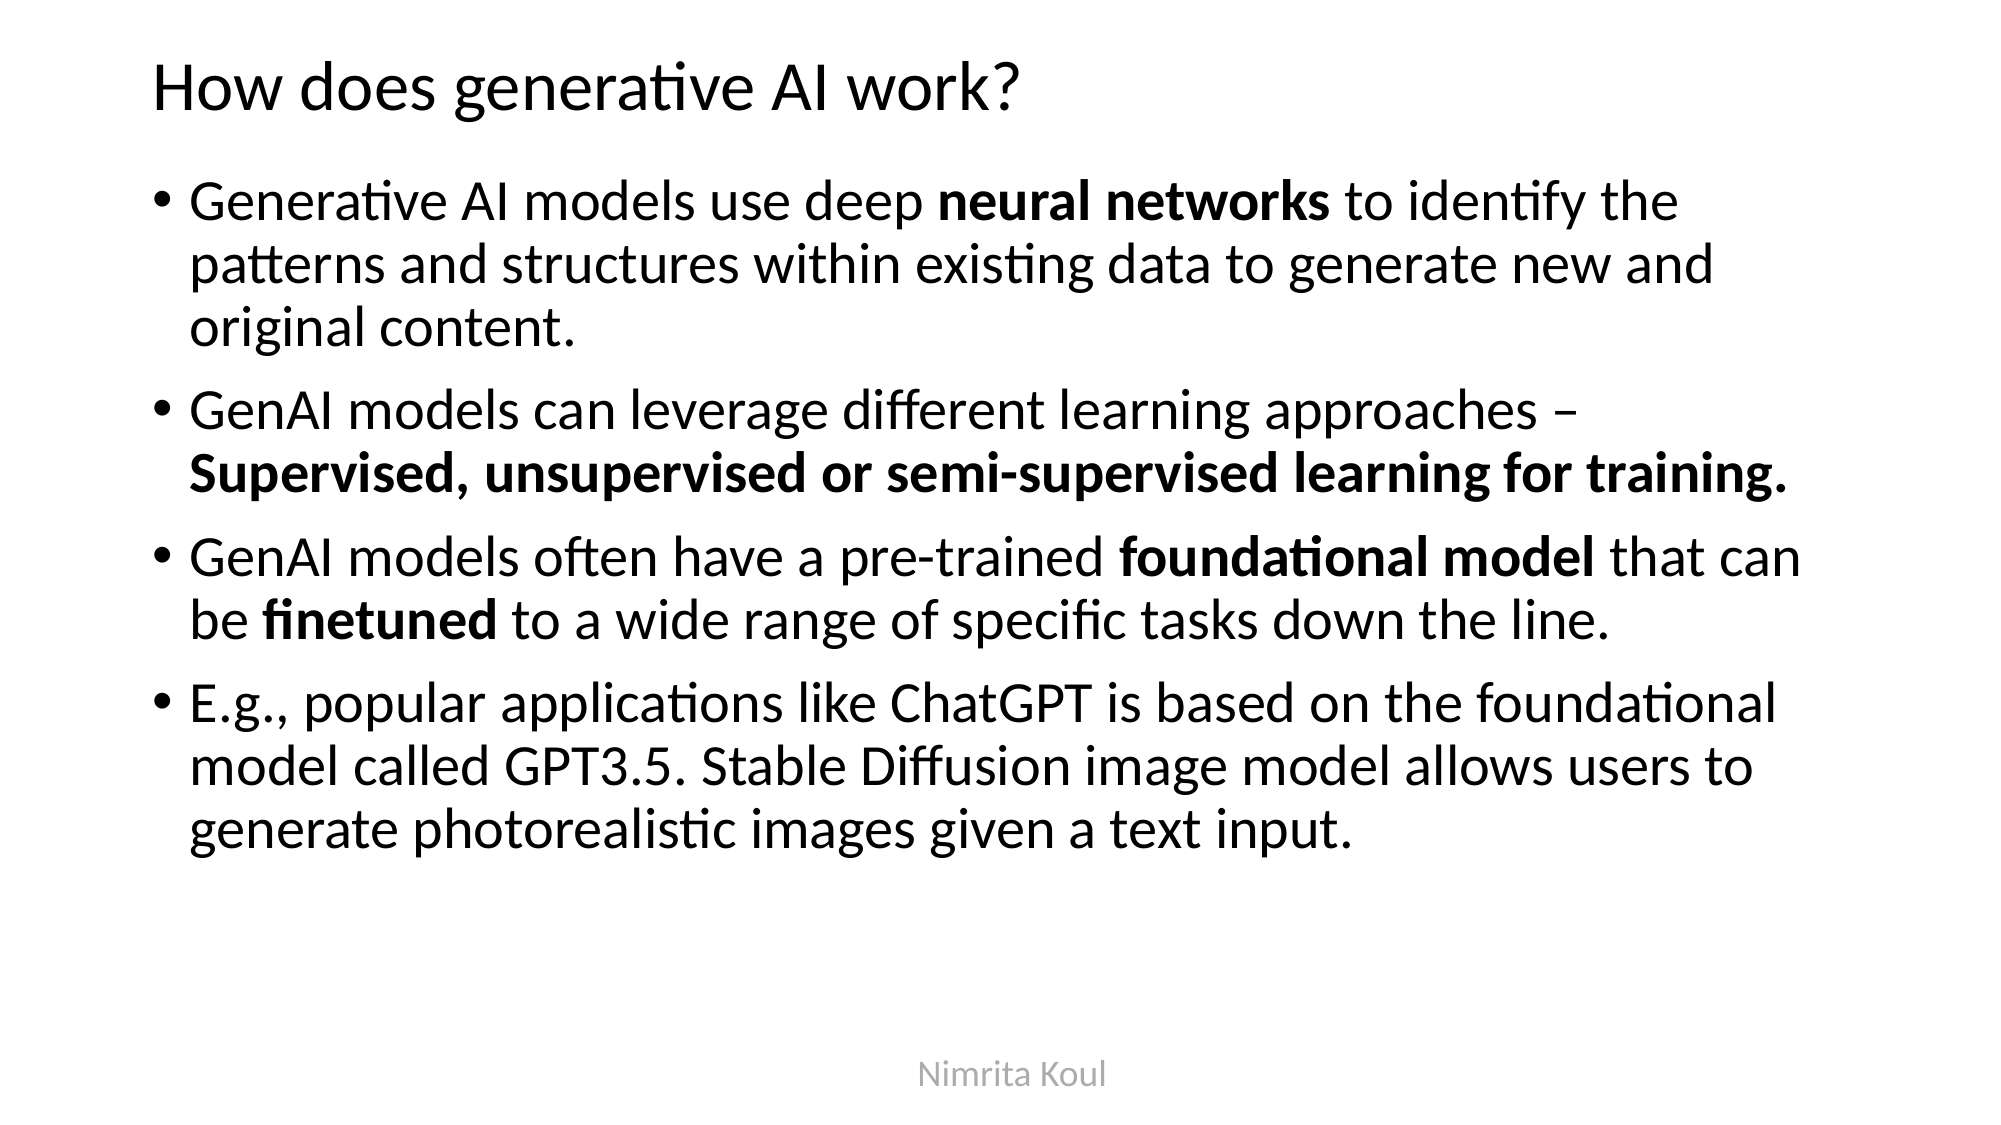

# How does generative AI work?
Generative AI models use deep neural networks to identify the patterns and structures within existing data to generate new and original content.
GenAI models can leverage different learning approaches – Supervised, unsupervised or semi-supervised learning for training.
GenAI models often have a pre-trained foundational model that can be finetuned to a wide range of specific tasks down the line.
E.g., popular applications like ChatGPT is based on the foundational model called GPT3.5. Stable Diffusion image model allows users to generate photorealistic images given a text input.